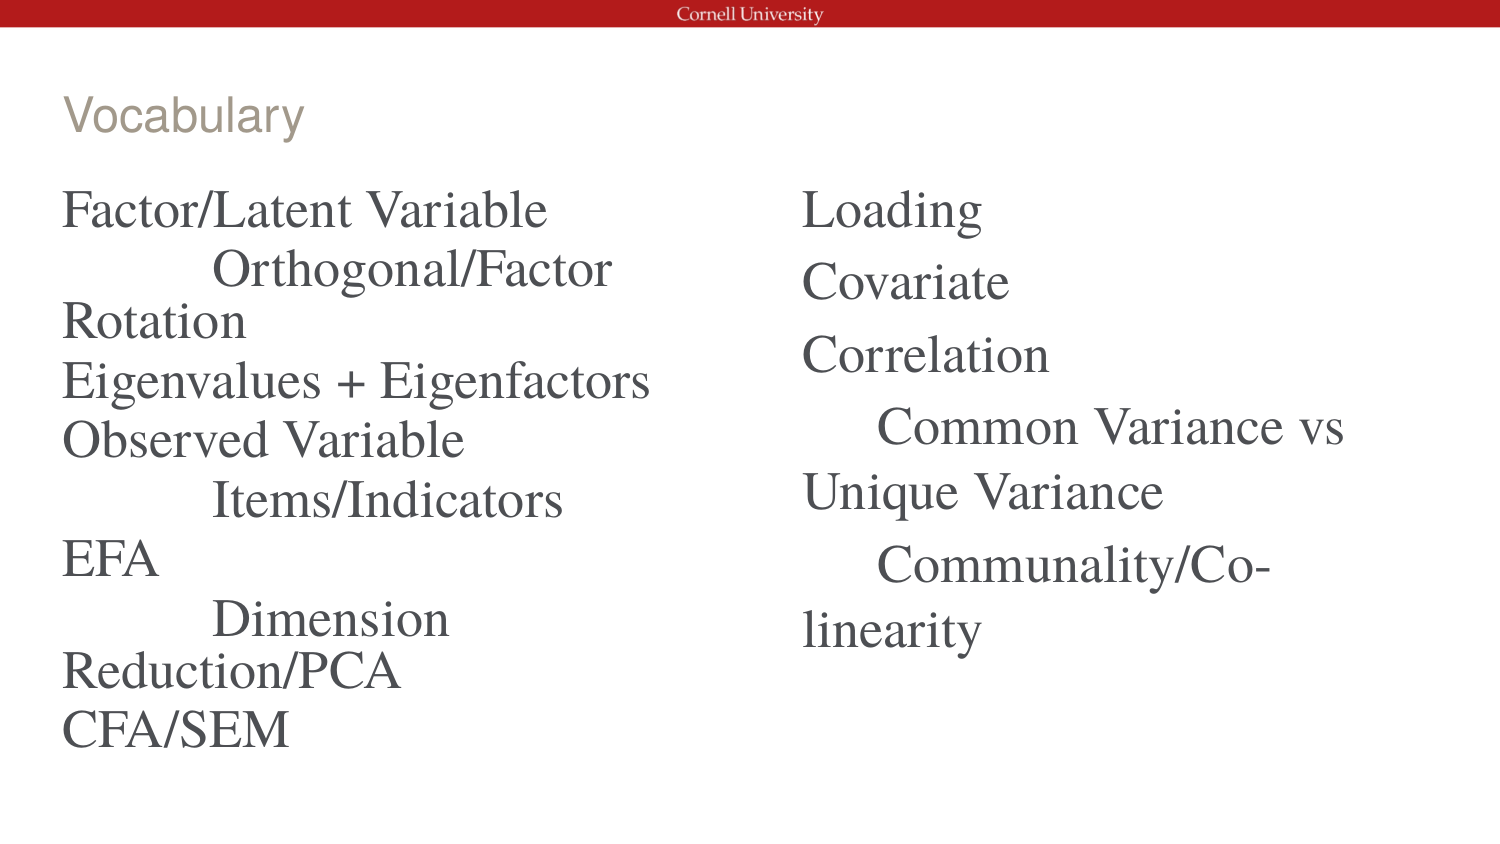

# Vocabulary
Factor/Latent Variable
	Orthogonal/Factor Rotation
Eigenvalues + Eigenfactors
Observed Variable
	Items/Indicators
EFA
	Dimension Reduction/PCA
CFA/SEM

Loading
Covariate
Correlation
Common Variance vs Unique Variance
Communality/Co-linearity